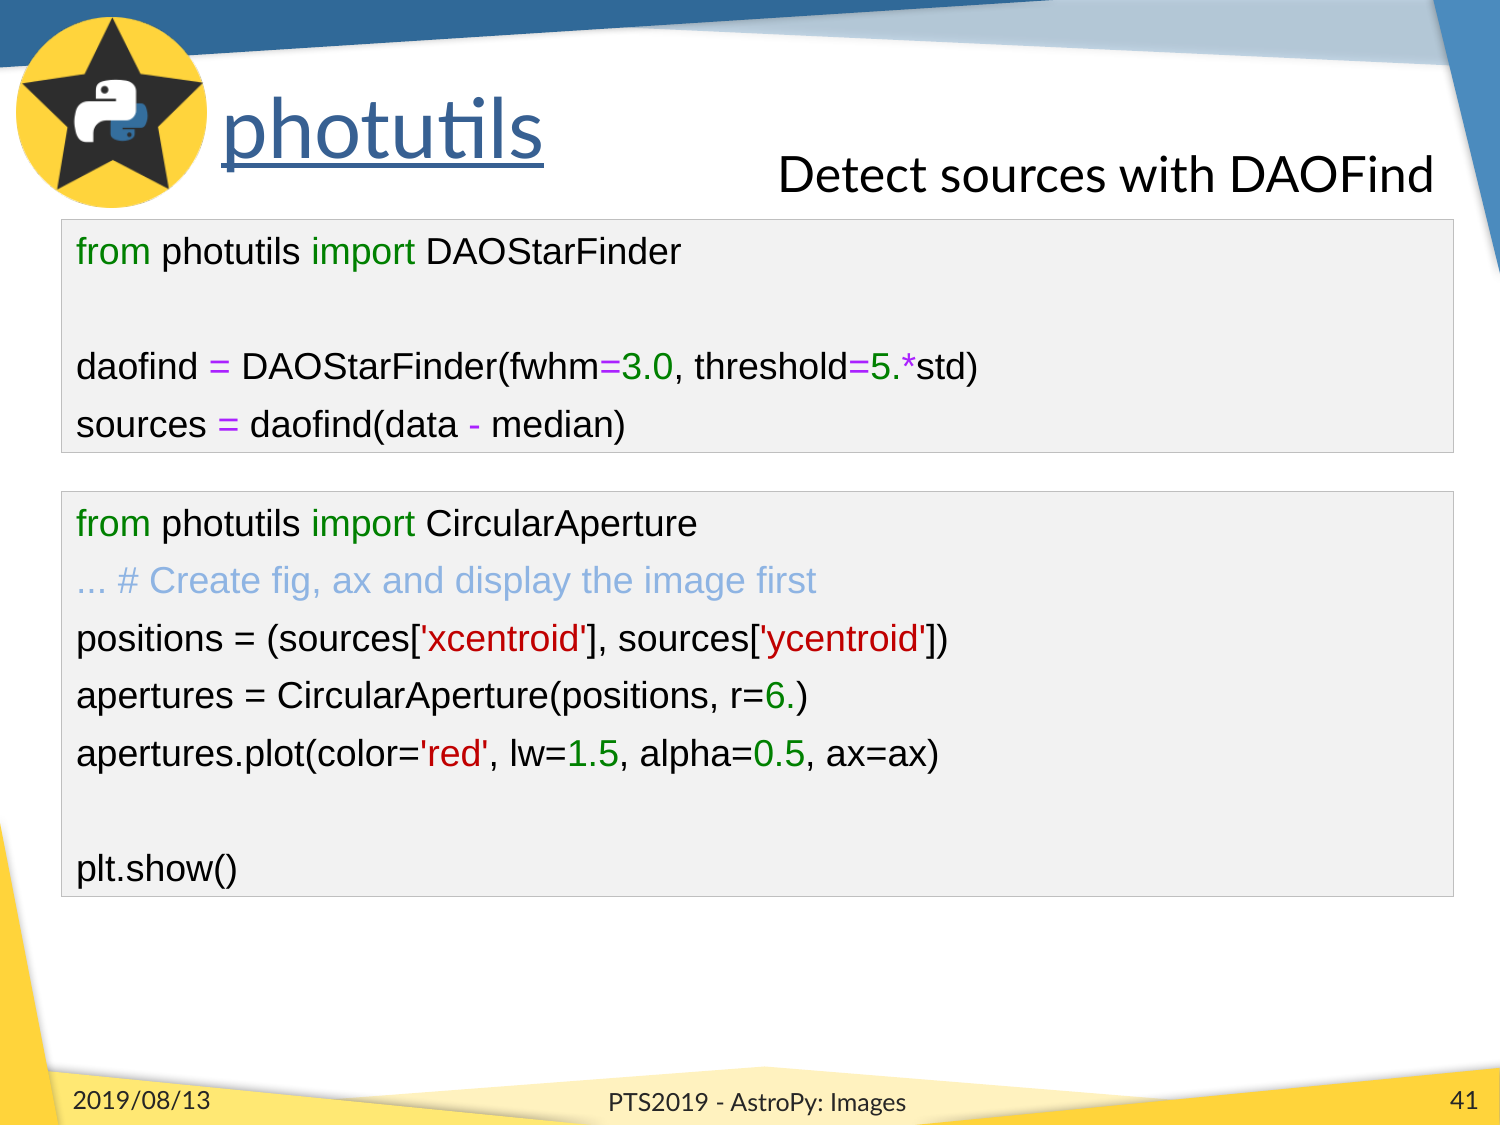

# photutils
Detect sources with DAOFind
from photutils import DAOStarFinder

daofind = DAOStarFinder(fwhm=3.0, threshold=5.*std)
sources = daofind(data - median)
from photutils import CircularAperture
... # Create fig, ax and display the image first
positions = (sources['xcentroid'], sources['ycentroid'])
apertures = CircularAperture(positions, r=6.)
apertures.plot(color='red', lw=1.5, alpha=0.5, ax=ax)

plt.show()
PTS2019 - AstroPy: Images
2019/08/13
41